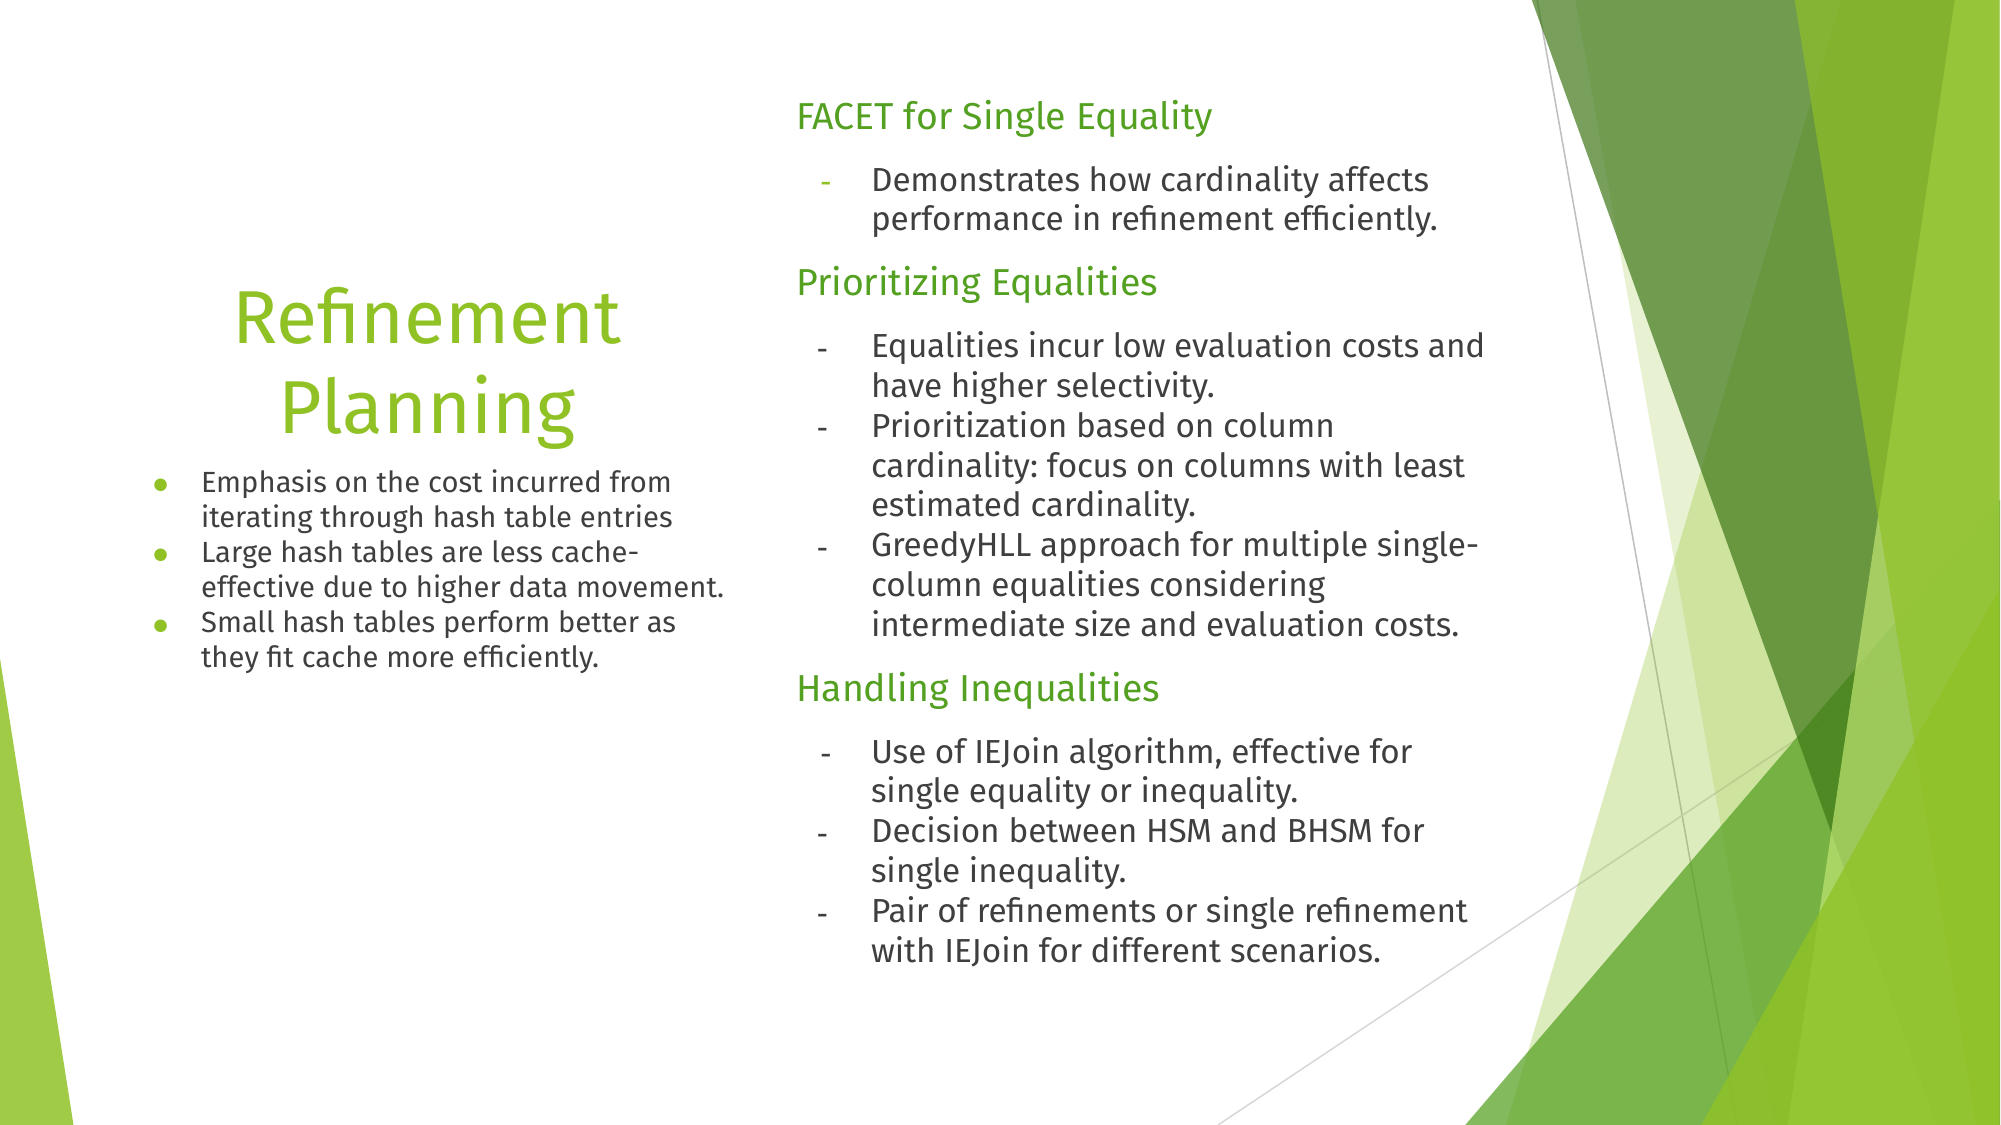

FACET for Single Equality
Demonstrates how cardinality affects performance in refinement efficiently.
Prioritizing Equalities
Equalities incur low evaluation costs and have higher selectivity.
Prioritization based on column cardinality: focus on columns with least estimated cardinality.
GreedyHLL approach for multiple single-column equalities considering intermediate size and evaluation costs.
Handling Inequalities
Use of IEJoin algorithm, effective for single equality or inequality.
Decision between HSM and BHSM for single inequality.
Pair of refinements or single refinement with IEJoin for different scenarios.

# Refinement Planning
Veulum congue tempus lorem ipsum nec dolor
Lorem ipsum dolor sit amet, dolor at  consectetur adipiscing elit, sed do eiusmod tempor. Lorem ipsum dolor sit amet, consectetur adipiscing elit, sed do eiusmod tempor. Lorem ipsum dolor sit amet, consectetur adipiscing elit, sed do eiusmod tempor.
Emphasis on the cost incurred from iterating through hash table entries
Large hash tables are less cache-effective due to higher data movement.
Small hash tables perform better as they fit cache more efficiently.